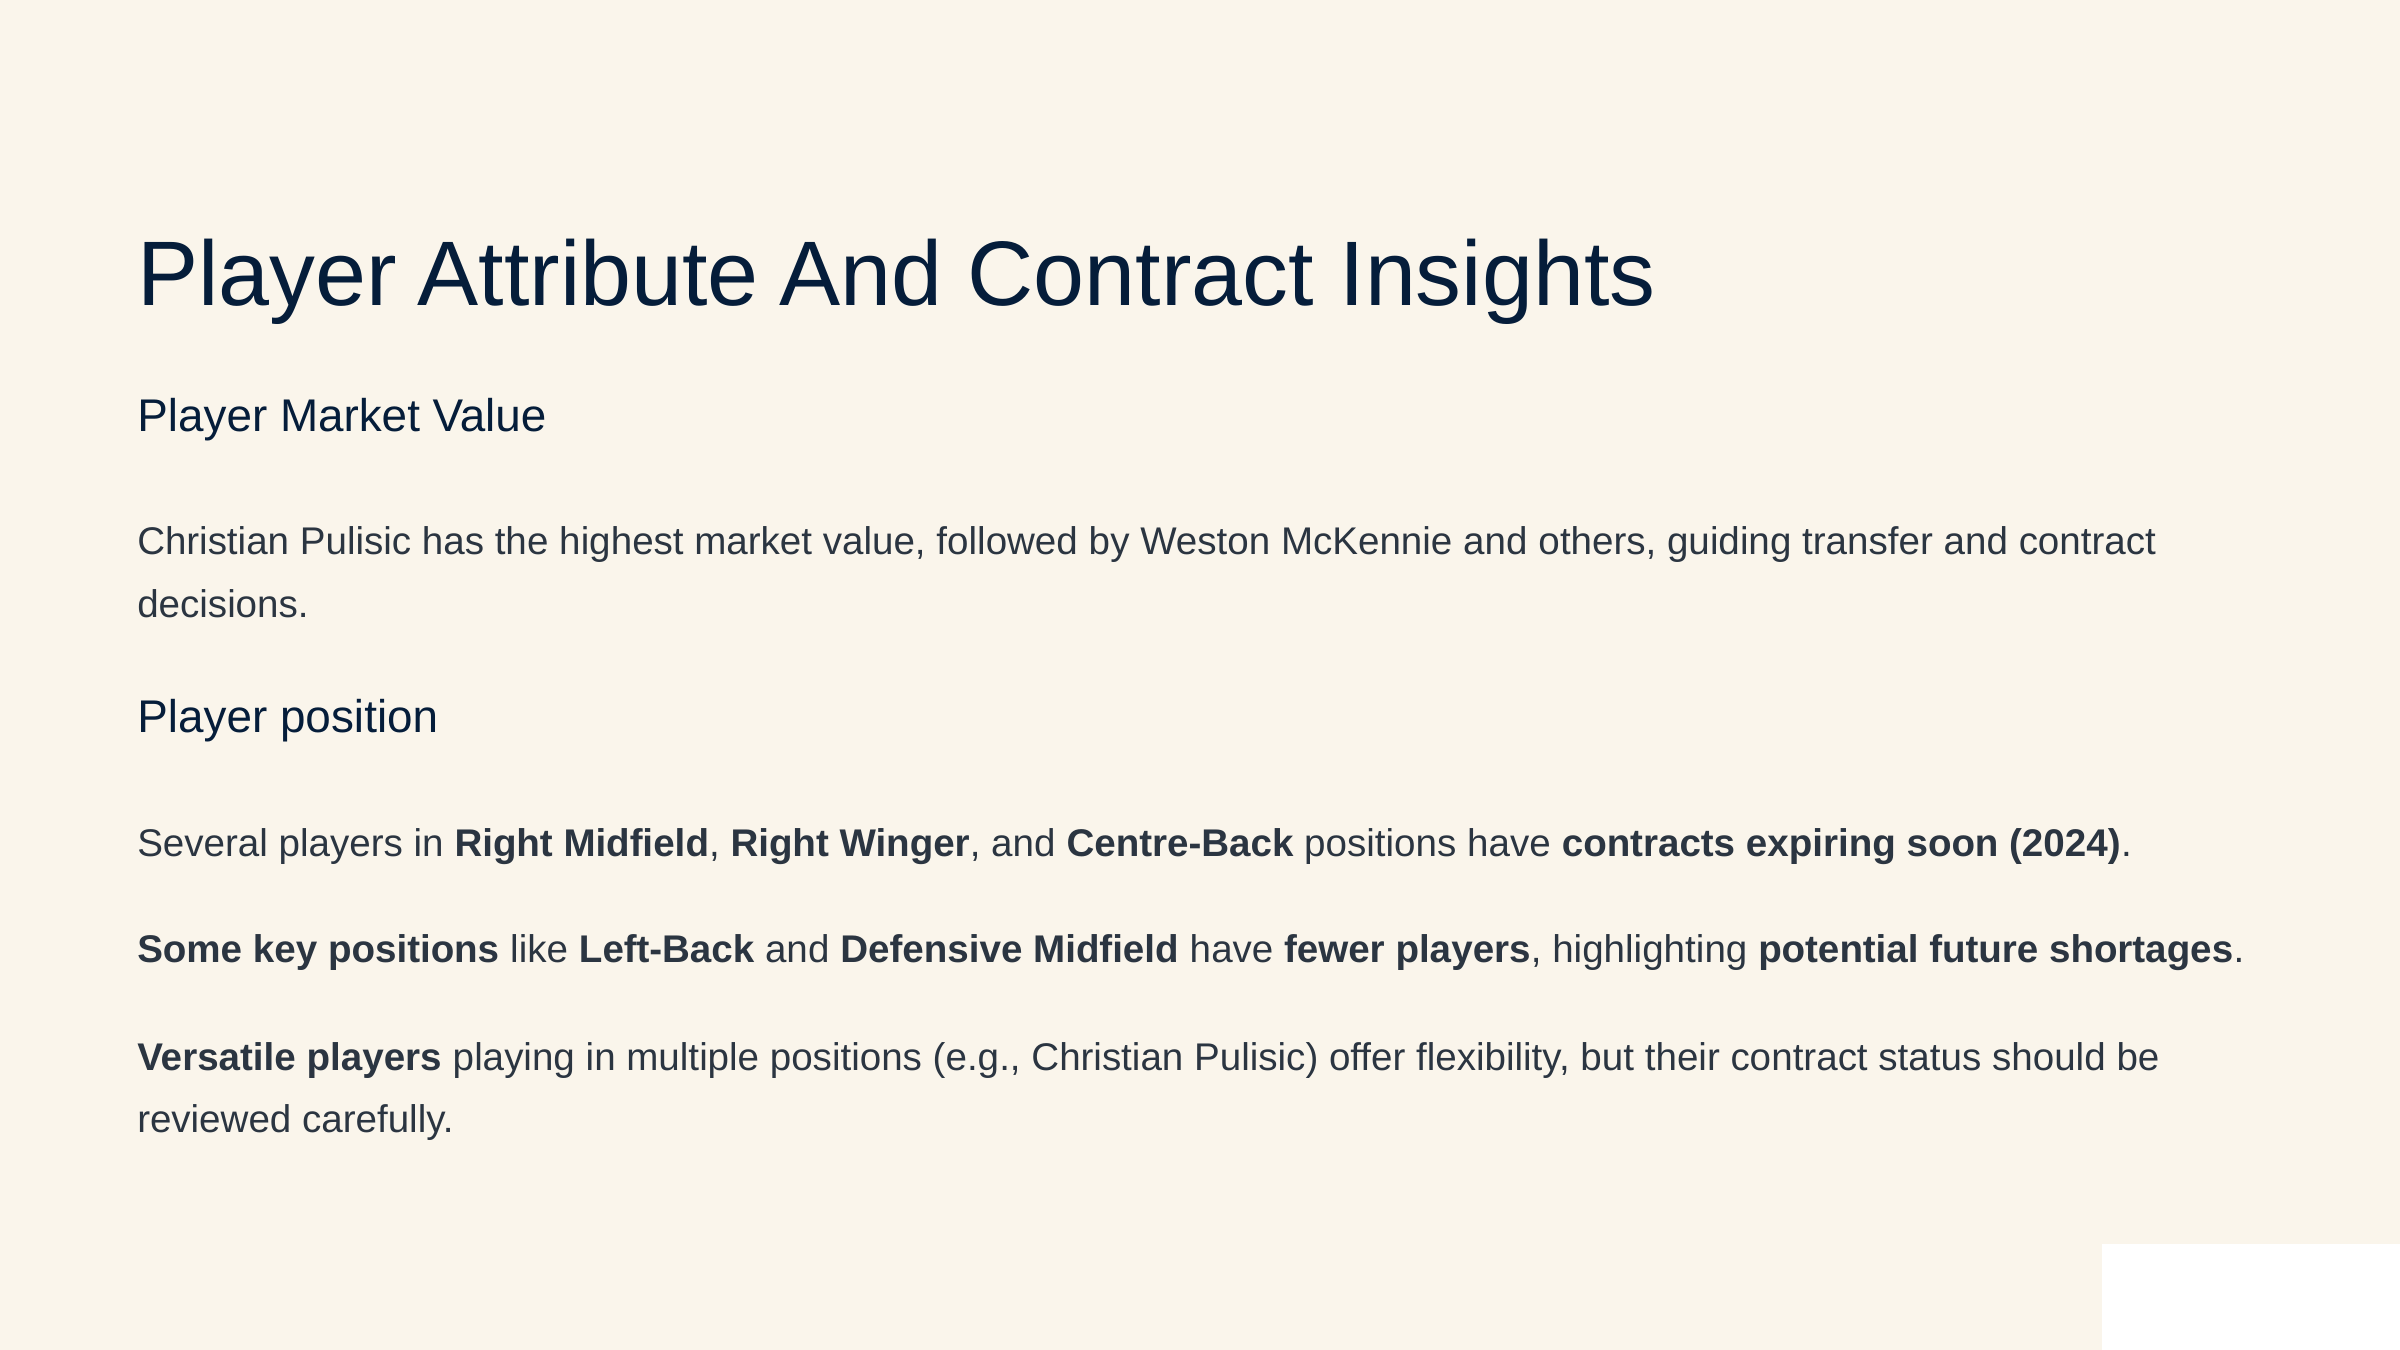

Player Attribute And Contract Insights
Player Market Value
Christian Pulisic has the highest market value, followed by Weston McKennie and others, guiding transfer and contract decisions.
Player position
Several players in Right Midfield, Right Winger, and Centre-Back positions have contracts expiring soon (2024).
Some key positions like Left-Back and Defensive Midfield have fewer players, highlighting potential future shortages.
Versatile players playing in multiple positions (e.g., Christian Pulisic) offer flexibility, but their contract status should be reviewed carefully.